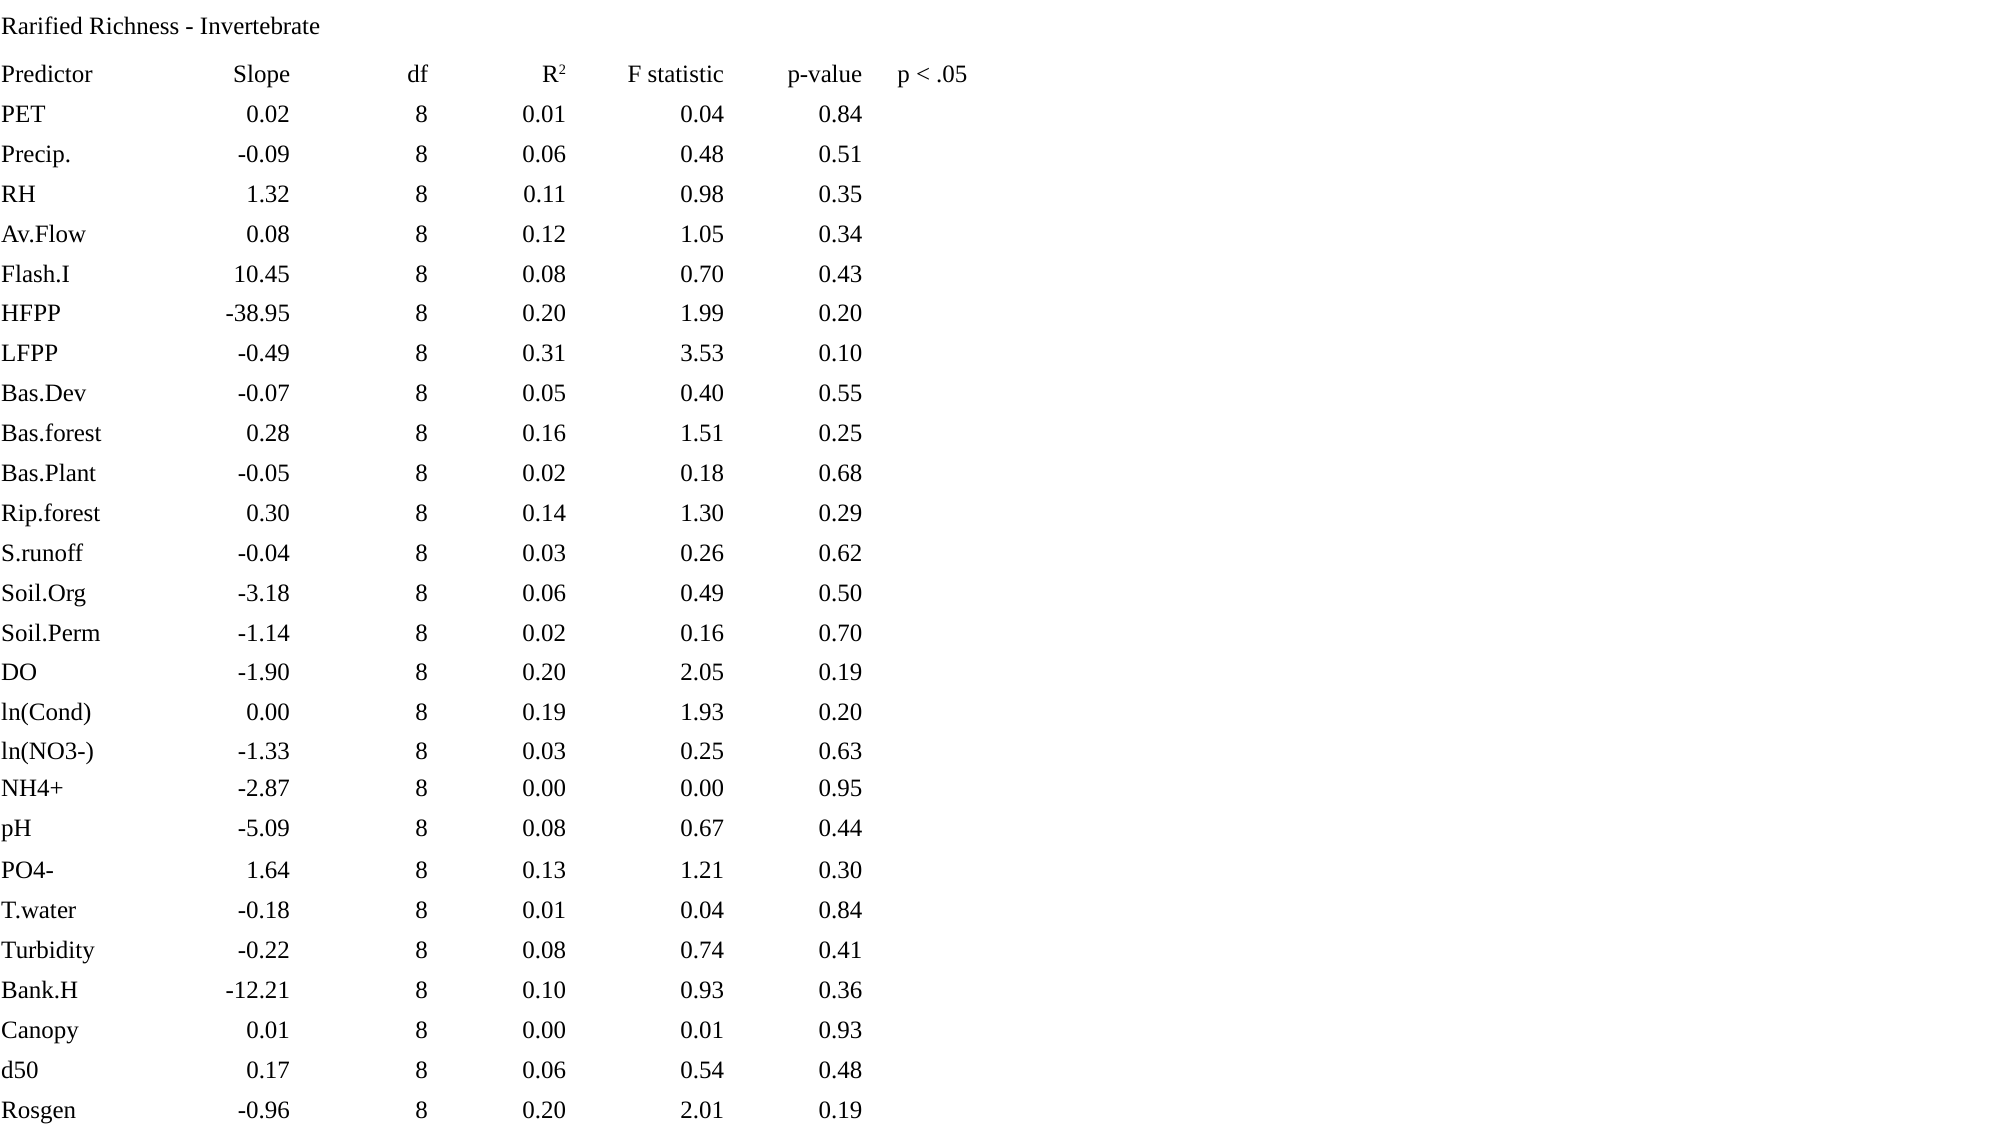

| Rarified Richness - Invertebrate |  |  |  |  |  |  |
| --- | --- | --- | --- | --- | --- | --- |
| Predictor | Slope | df | R2 | F statistic | p-value | p < .05 |
| PET | 0.02 | 8 | 0.01 | 0.04 | 0.84 |  |
| Precip. | -0.09 | 8 | 0.06 | 0.48 | 0.51 |  |
| RH | 1.32 | 8 | 0.11 | 0.98 | 0.35 |  |
| Av.Flow | 0.08 | 8 | 0.12 | 1.05 | 0.34 |  |
| Flash.I | 10.45 | 8 | 0.08 | 0.70 | 0.43 |  |
| HFPP | -38.95 | 8 | 0.20 | 1.99 | 0.20 |  |
| LFPP | -0.49 | 8 | 0.31 | 3.53 | 0.10 |  |
| Bas.Dev | -0.07 | 8 | 0.05 | 0.40 | 0.55 |  |
| Bas.forest | 0.28 | 8 | 0.16 | 1.51 | 0.25 |  |
| Bas.Plant | -0.05 | 8 | 0.02 | 0.18 | 0.68 |  |
| Rip.forest | 0.30 | 8 | 0.14 | 1.30 | 0.29 |  |
| S.runoff | -0.04 | 8 | 0.03 | 0.26 | 0.62 |  |
| Soil.Org | -3.18 | 8 | 0.06 | 0.49 | 0.50 |  |
| Soil.Perm | -1.14 | 8 | 0.02 | 0.16 | 0.70 |  |
| DO | -1.90 | 8 | 0.20 | 2.05 | 0.19 |  |
| ln(Cond) | 0.00 | 8 | 0.19 | 1.93 | 0.20 |  |
| ln(NO3-) | -1.33 | 8 | 0.03 | 0.25 | 0.63 |  |
| NH4+ | -2.87 | 8 | 0.00 | 0.00 | 0.95 |  |
| pH | -5.09 | 8 | 0.08 | 0.67 | 0.44 |  |
| PO4- | 1.64 | 8 | 0.13 | 1.21 | 0.30 |  |
| T.water | -0.18 | 8 | 0.01 | 0.04 | 0.84 |  |
| Turbidity | -0.22 | 8 | 0.08 | 0.74 | 0.41 |  |
| Bank.H | -12.21 | 8 | 0.10 | 0.93 | 0.36 |  |
| Canopy | 0.01 | 8 | 0.00 | 0.01 | 0.93 |  |
| d50 | 0.17 | 8 | 0.06 | 0.54 | 0.48 |  |
| Rosgen | -0.96 | 8 | 0.20 | 2.01 | 0.19 |  |